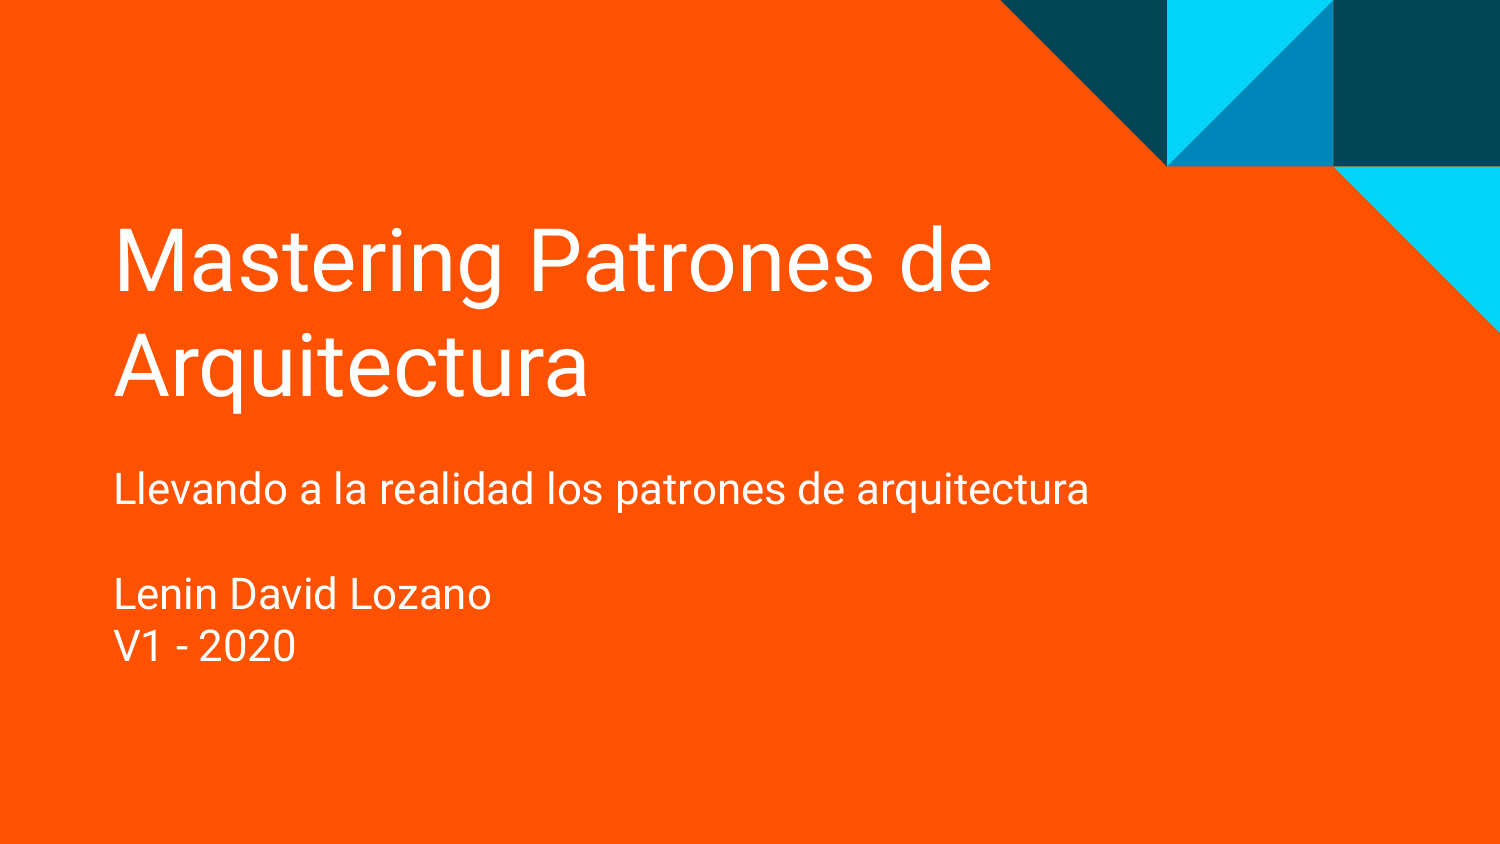

# Mastering Patrones de Arquitectura
Llevando a la realidad los patrones de arquitectura

Lenin David Lozano
V1 - 2020